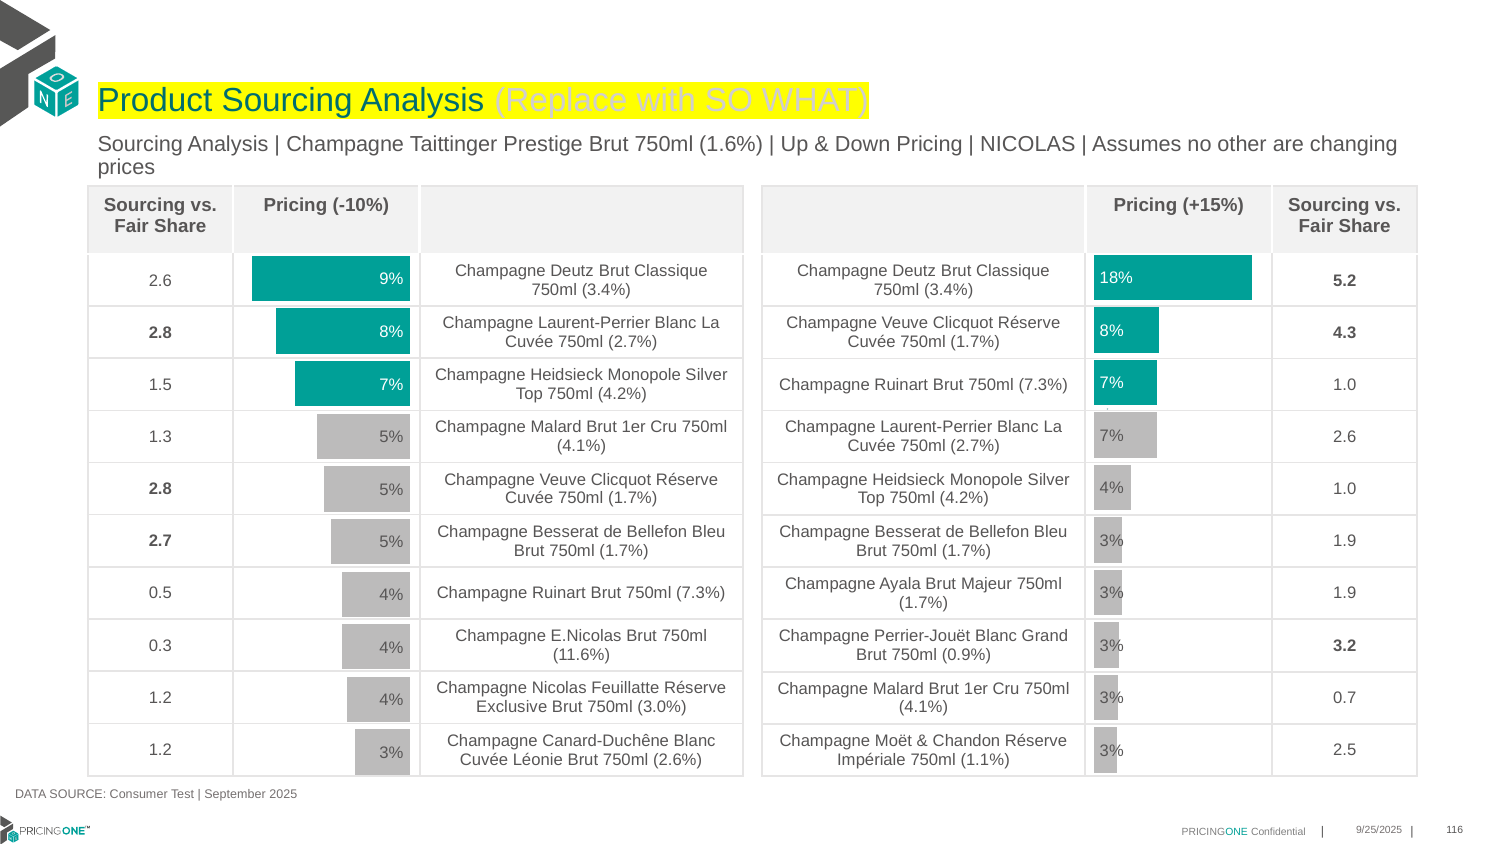

# Product Sourcing Analysis (Replace with SO WHAT)
Sourcing Analysis | Champagne Taittinger Prestige Brut 750ml (1.6%) | Up & Down Pricing | NICOLAS | Assumes no other are changing prices
| Sourcing vs. Fair Share | Pricing (-10%) |  |
| --- | --- | --- |
| 2.6 |  | Champagne Deutz Brut Classique 750ml (3.4%) |
| 2.8 |  | Champagne Laurent-Perrier Blanc La Cuvée 750ml (2.7%) |
| 1.5 |  | Champagne Heidsieck Monopole Silver Top 750ml (4.2%) |
| 1.3 |  | Champagne Malard Brut 1er Cru 750ml (4.1%) |
| 2.8 |  | Champagne Veuve Clicquot Réserve Cuvée 750ml (1.7%) |
| 2.7 |  | Champagne Besserat de Bellefon Bleu Brut 750ml (1.7%) |
| 0.5 |  | Champagne Ruinart Brut 750ml (7.3%) |
| 0.3 |  | Champagne E.Nicolas Brut 750ml (11.6%) |
| 1.2 |  | Champagne Nicolas Feuillatte Réserve Exclusive Brut 750ml (3.0%) |
| 1.2 |  | Champagne Canard-Duchêne Blanc Cuvée Léonie Brut 750ml (2.6%) |
|  | Pricing (+15%) | Sourcing vs. Fair Share |
| --- | --- | --- |
| Champagne Deutz Brut Classique 750ml (3.4%) |  | 5.2 |
| Champagne Veuve Clicquot Réserve Cuvée 750ml (1.7%) |  | 4.3 |
| Champagne Ruinart Brut 750ml (7.3%) |  | 1.0 |
| Champagne Laurent-Perrier Blanc La Cuvée 750ml (2.7%) |  | 2.6 |
| Champagne Heidsieck Monopole Silver Top 750ml (4.2%) |  | 1.0 |
| Champagne Besserat de Bellefon Bleu Brut 750ml (1.7%) |  | 1.9 |
| Champagne Ayala Brut Majeur 750ml (1.7%) |  | 1.9 |
| Champagne Perrier-Jouët Blanc Grand Brut 750ml (0.9%) |  | 3.2 |
| Champagne Malard Brut 1er Cru 750ml (4.1%) |  | 0.7 |
| Champagne Moët & Chandon Réserve Impériale 750ml (1.1%) |  | 2.5 |

### Chart

| Category | Champagne Taittinger Prestige Brut 750ml (1.6%) |
|---|---|
| Champagne Deutz Brut Classique 750ml (3.4%) | 0.18279503705014266 |
| Champagne Veuve Clicquot Réserve Cuvée 750ml (1.7%) | 0.07608799308882273 |
| Champagne Ruinart Brut 750ml (7.3%) | 0.07369738051120206 |
| Champagne Laurent-Perrier Blanc La Cuvée 750ml (2.7%) | 0.07289774574111048 |
| Champagne Heidsieck Monopole Silver Top 750ml (4.2%) | 0.042756552684343724 |
| Champagne Besserat de Bellefon Bleu Brut 750ml (1.7%) | 0.03253079191429075 |
| Champagne Ayala Brut Majeur 750ml (1.7%) | 0.032226518241757277 |
| Champagne Perrier-Jouët Blanc Grand Brut 750ml (0.9%) | 0.02941319861893939 |
| Champagne Malard Brut 1er Cru 750ml (4.1%) | 0.02849919855337727 |
| Champagne Moët & Chandon Réserve Impériale 750ml (1.1%) | 0.026885666891768807 |

### Chart

| Category | Champagne Taittinger Prestige Brut 750ml (1.6%) |
|---|---|
| Champagne Deutz Brut Classique 750ml (3.4%) | 0.09031973581945901 |
| Champagne Laurent-Perrier Blanc La Cuvée 750ml (2.7%) | 0.07655147000549774 |
| Champagne Heidsieck Monopole Silver Top 750ml (4.2%) | 0.06554689203089045 |
| Champagne Malard Brut 1er Cru 750ml (4.1%) | 0.05300506577097401 |
| Champagne Veuve Clicquot Réserve Cuvée 750ml (1.7%) | 0.049251675662507204 |
| Champagne Besserat de Bellefon Bleu Brut 750ml (1.7%) | 0.04524924098940351 |
| Champagne Ruinart Brut 750ml (7.3%) | 0.03884251692212945 |
| Champagne E.Nicolas Brut 750ml (11.6%) | 0.03863854544201393 |
| Champagne Nicolas Feuillatte Réserve Exclusive Brut 750ml (3.0%) | 0.03616496641902863 |
| Champagne Canard-Duchêne Blanc Cuvée Léonie Brut 750ml (2.6%) | 0.031501493337227245 |
DATA SOURCE: Consumer Test | September 2025

9/25/2025
116